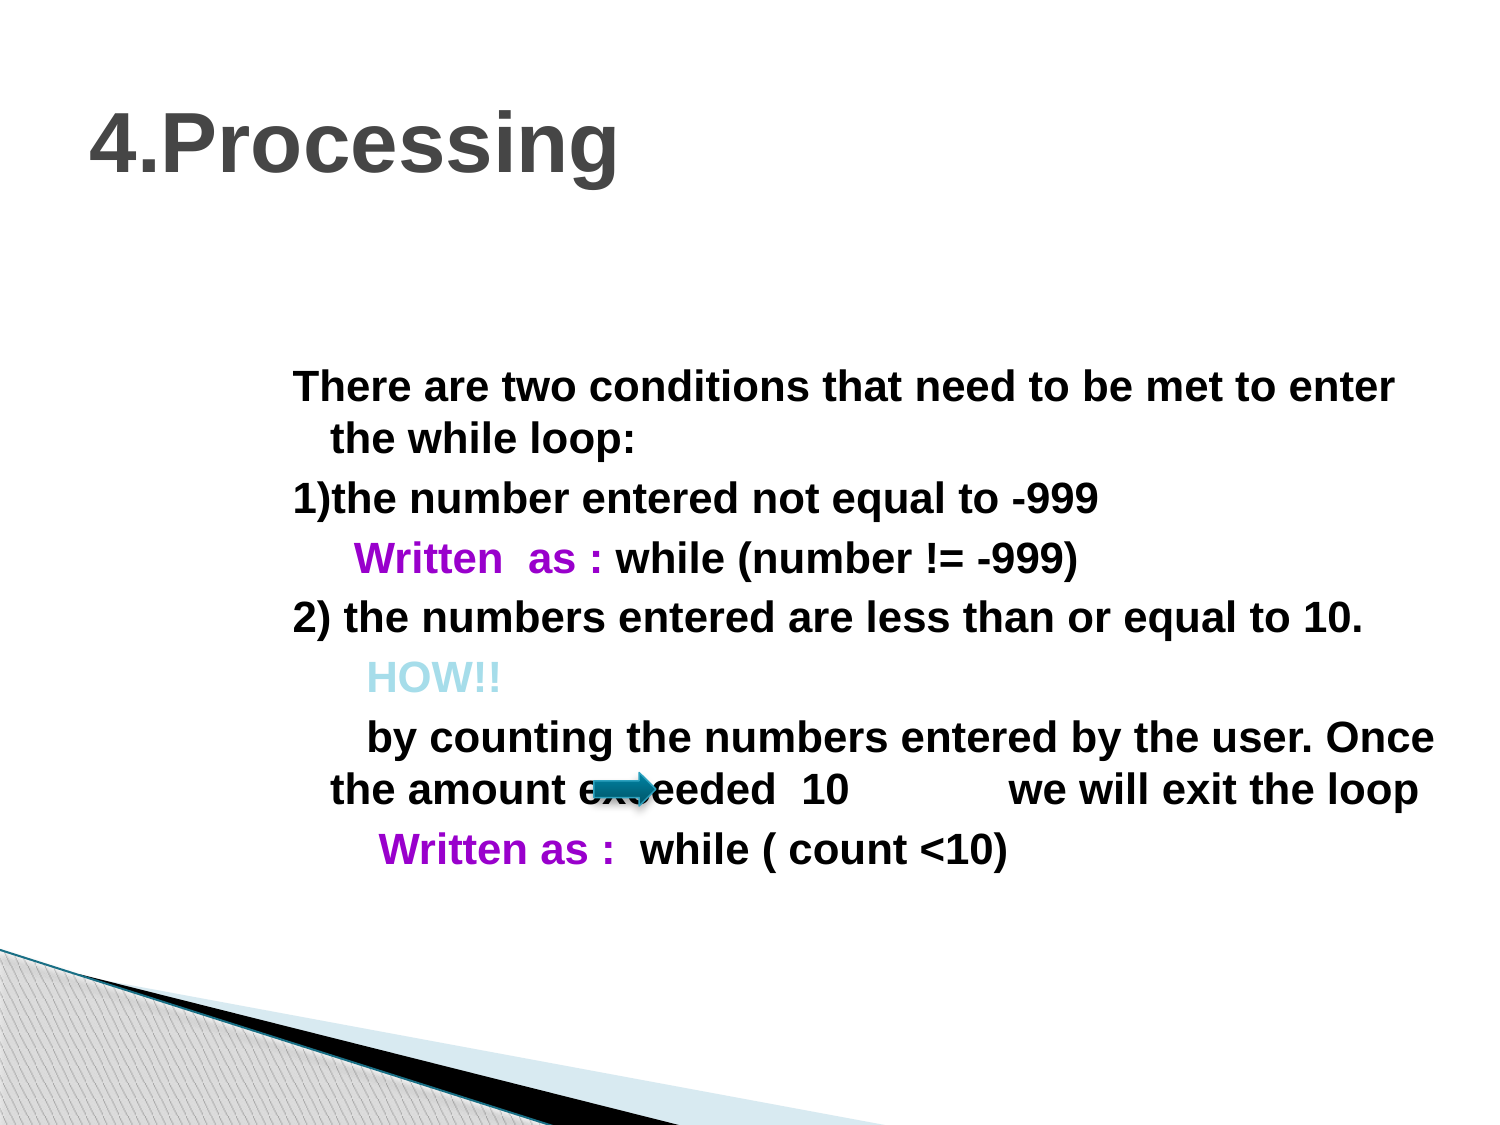

# 4.Processing
There are two conditions that need to be met to enter the while loop:
1)the number entered not equal to -999
     Written  as : while (number != -999)
2) the numbers entered are less than or equal to 10.
      HOW!!
      by counting the numbers entered by the user. Once the amount exceeded  10             we will exit the loop
       Written as :  while ( count <10)